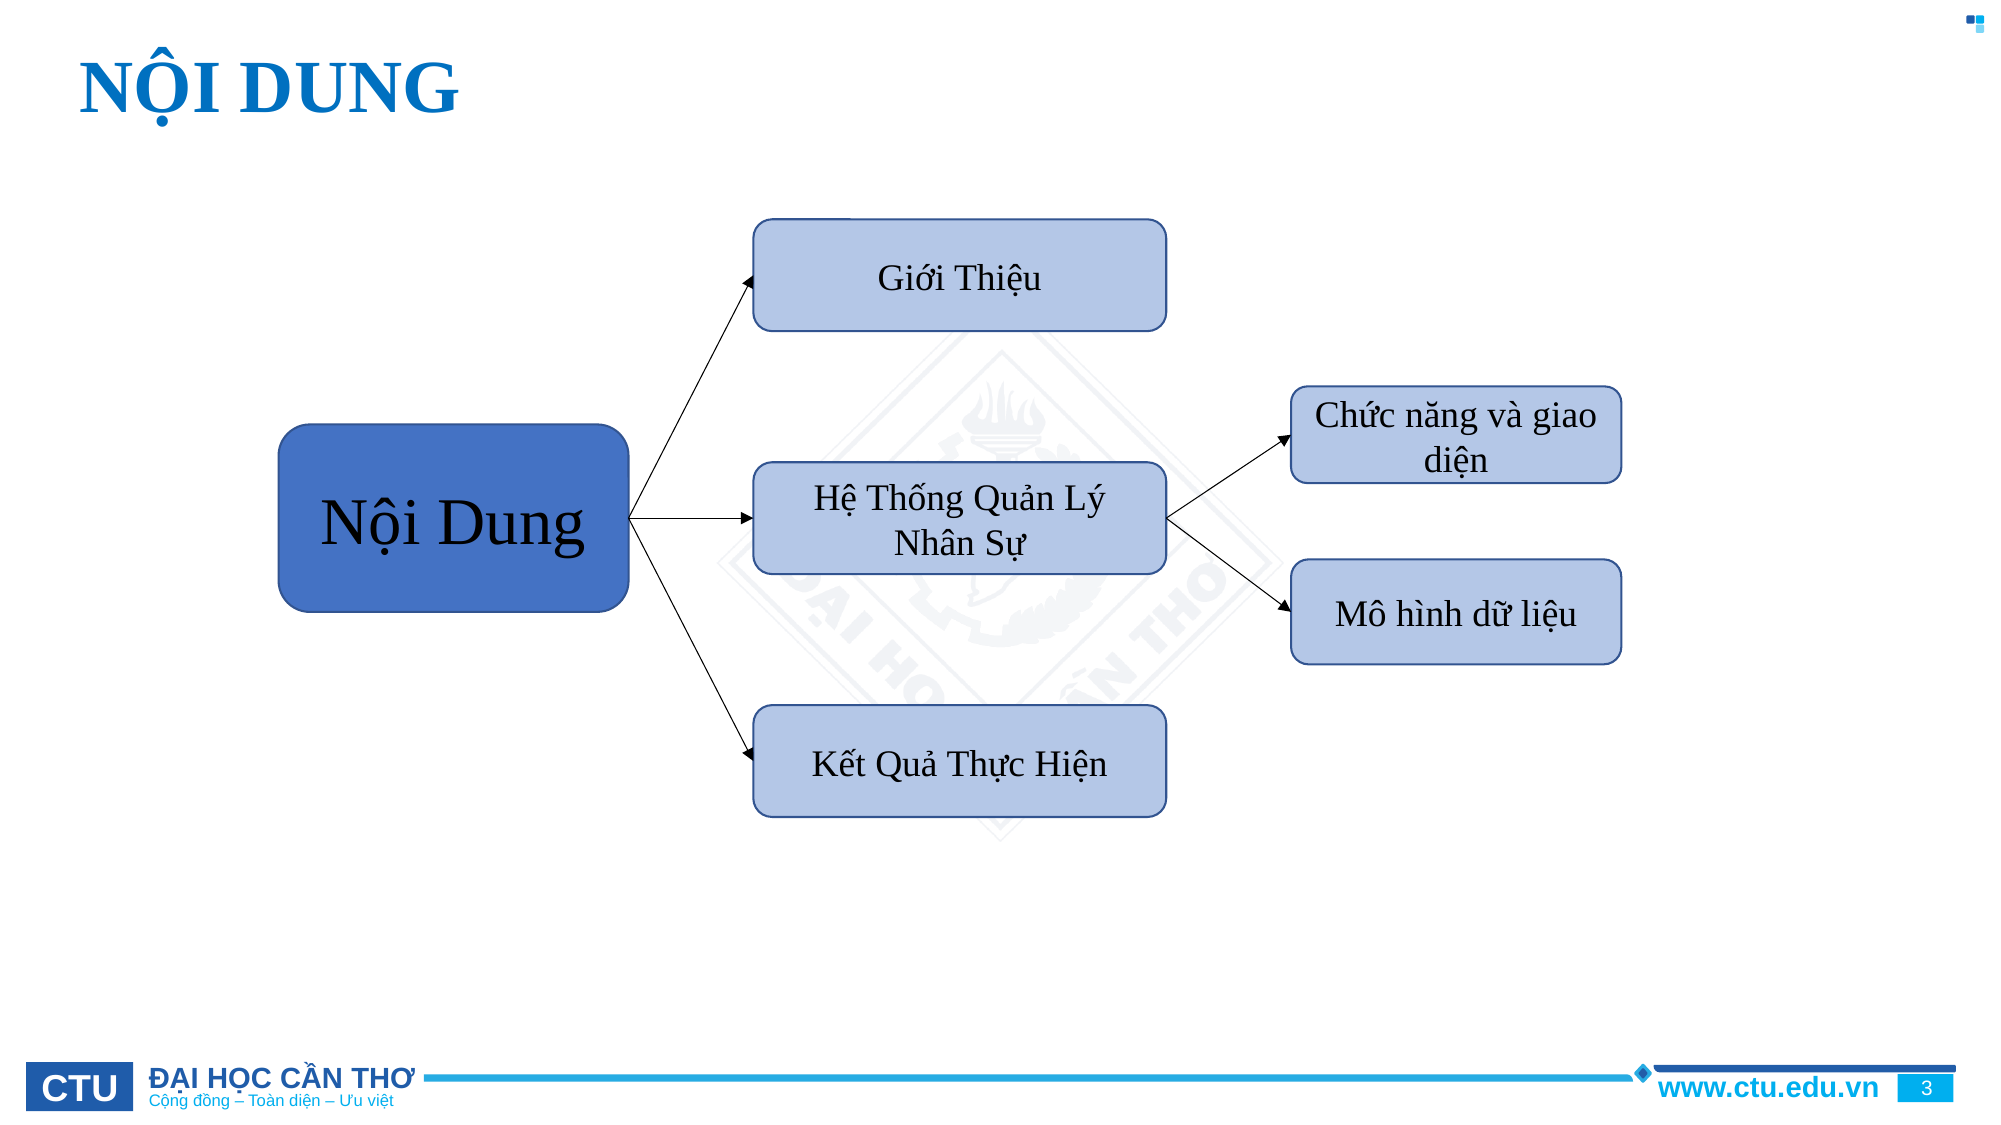

NỘI DUNG
Giới Thiệu
Chức năng và giao diện
Nội Dung
Hệ Thống Quản Lý Nhân Sự
Mô hình dữ liệu
Kết Quả Thực Hiện